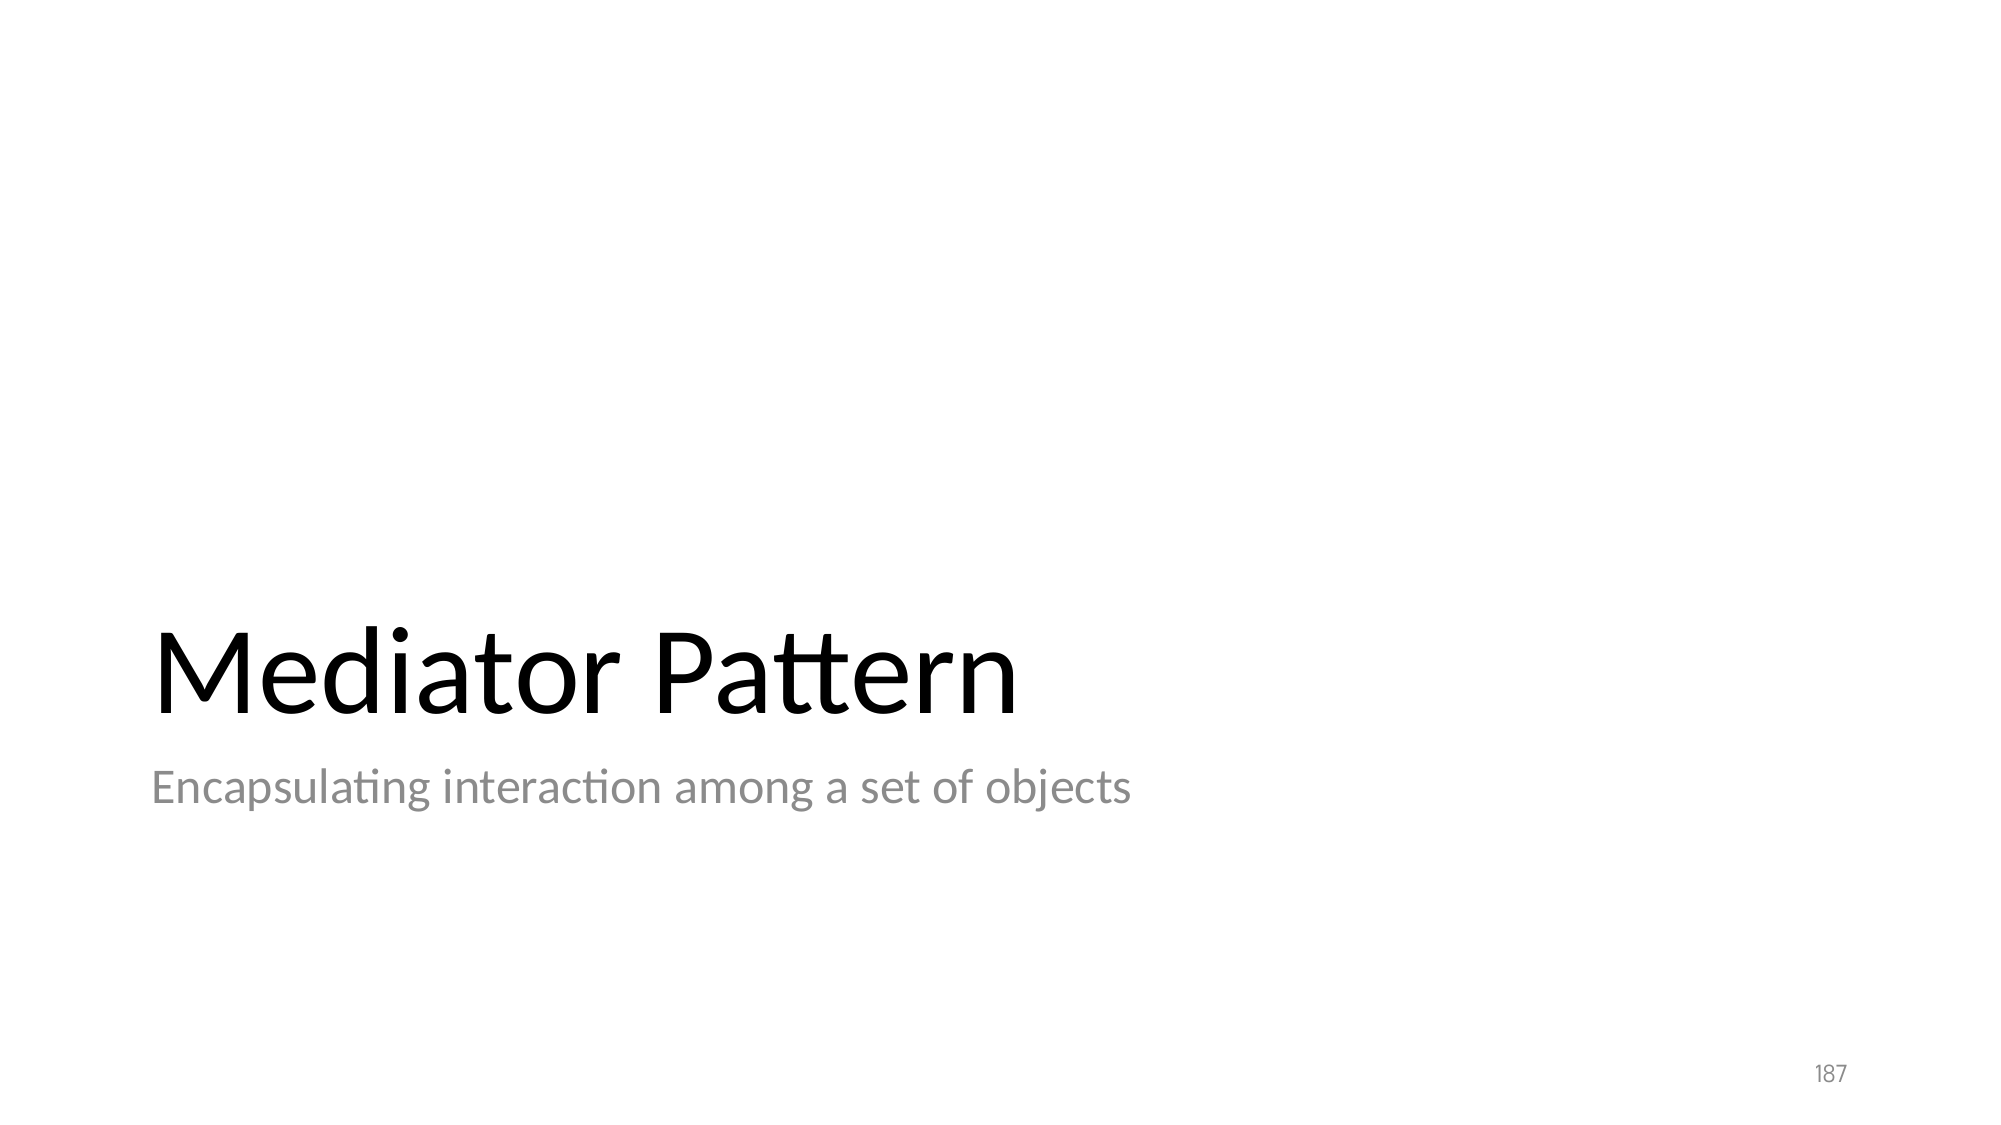

# Mediator Pattern
Encapsulating interaction among a set of objects
187